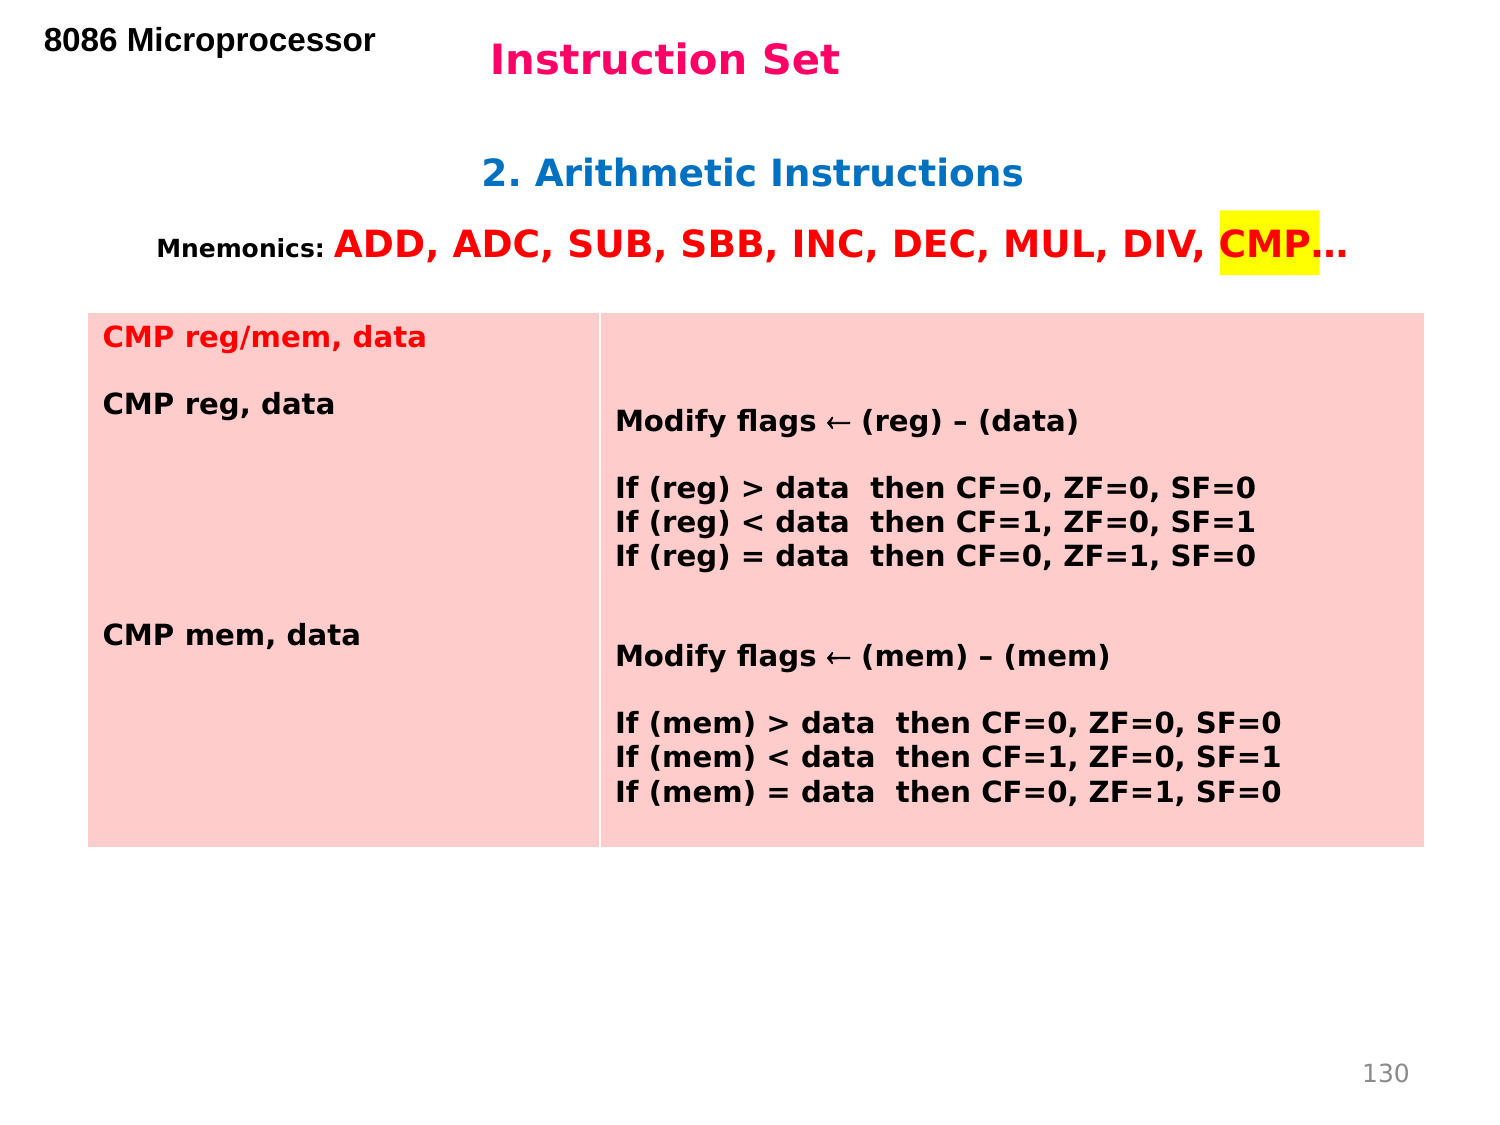

8086 Microprocessor
Instruction Set
2. Arithmetic Instructions

Mnemonics: ADD, ADC, SUB, SBB, INC, DEC, MUL, DIV, CMP…
| CMP reg/mem, data CMP reg, data CMP mem, data | Modify flags ← (reg) – (data) If (reg) > data then CF=0, ZF=0, SF=0 If (reg) < data then CF=1, ZF=0, SF=1 If (reg) = data then CF=0, ZF=1, SF=0 Modify flags ← (mem) – (mem) If (mem) > data then CF=0, ZF=0, SF=0 If (mem) < data then CF=1, ZF=0, SF=1 If (mem) = data then CF=0, ZF=1, SF=0 |
| --- | --- |
130